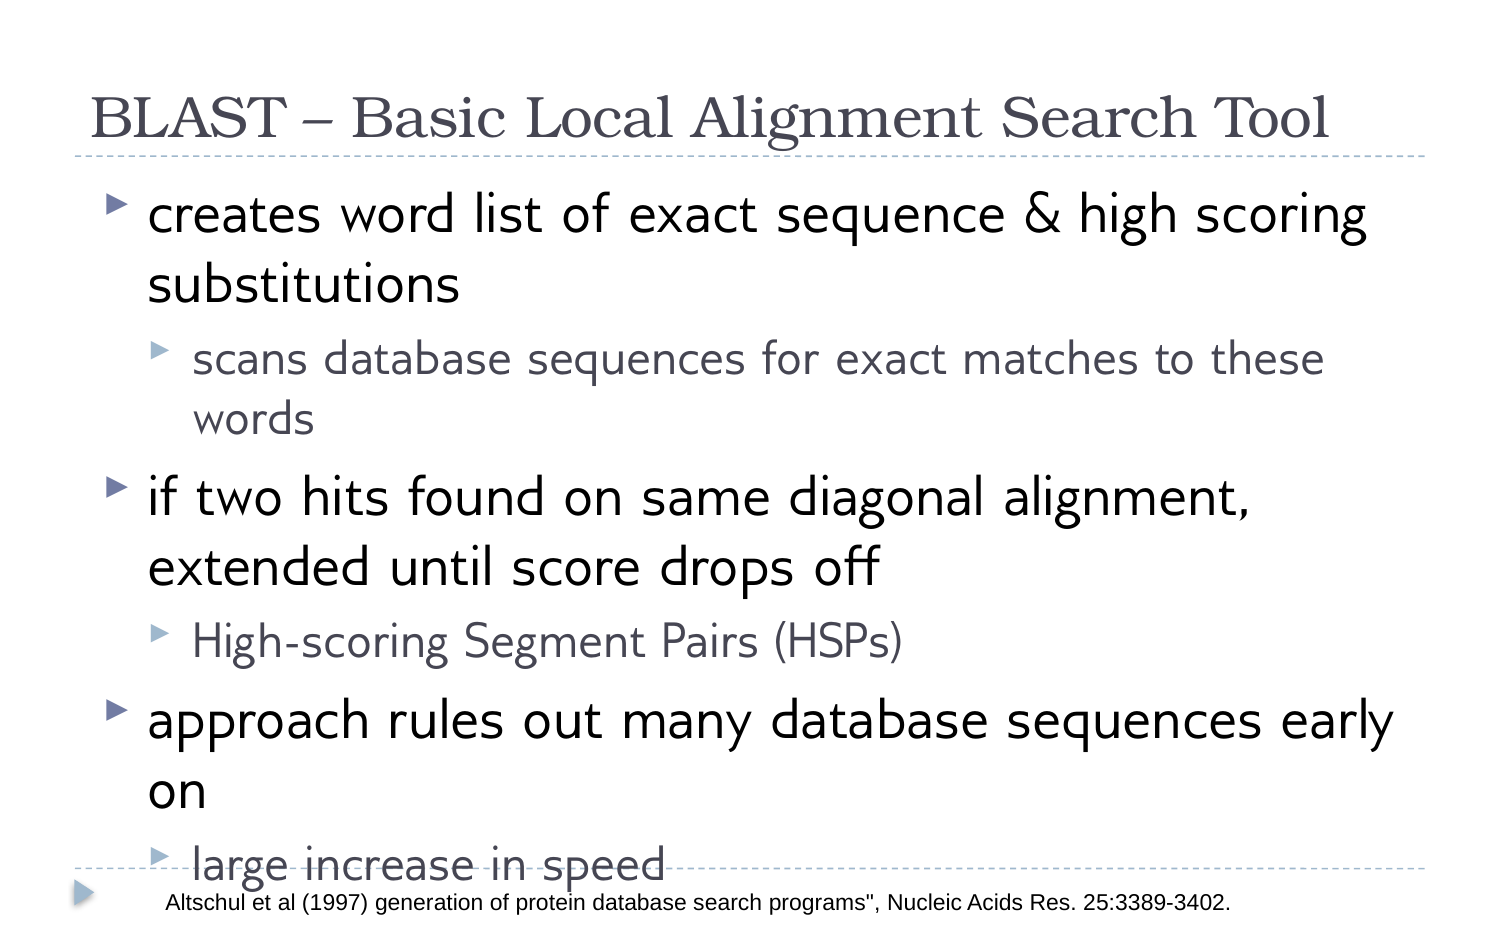

# BLAST – Basic Local Alignment Search Tool
creates word list of exact sequence & high scoring substitutions
scans database sequences for exact matches to these words
if two hits found on same diagonal alignment, extended until score drops off
High-scoring Segment Pairs (HSPs)
approach rules out many database sequences early on
large increase in speed
Altschul et al (1997) generation of protein database search programs", Nucleic Acids Res. 25:3389-3402.